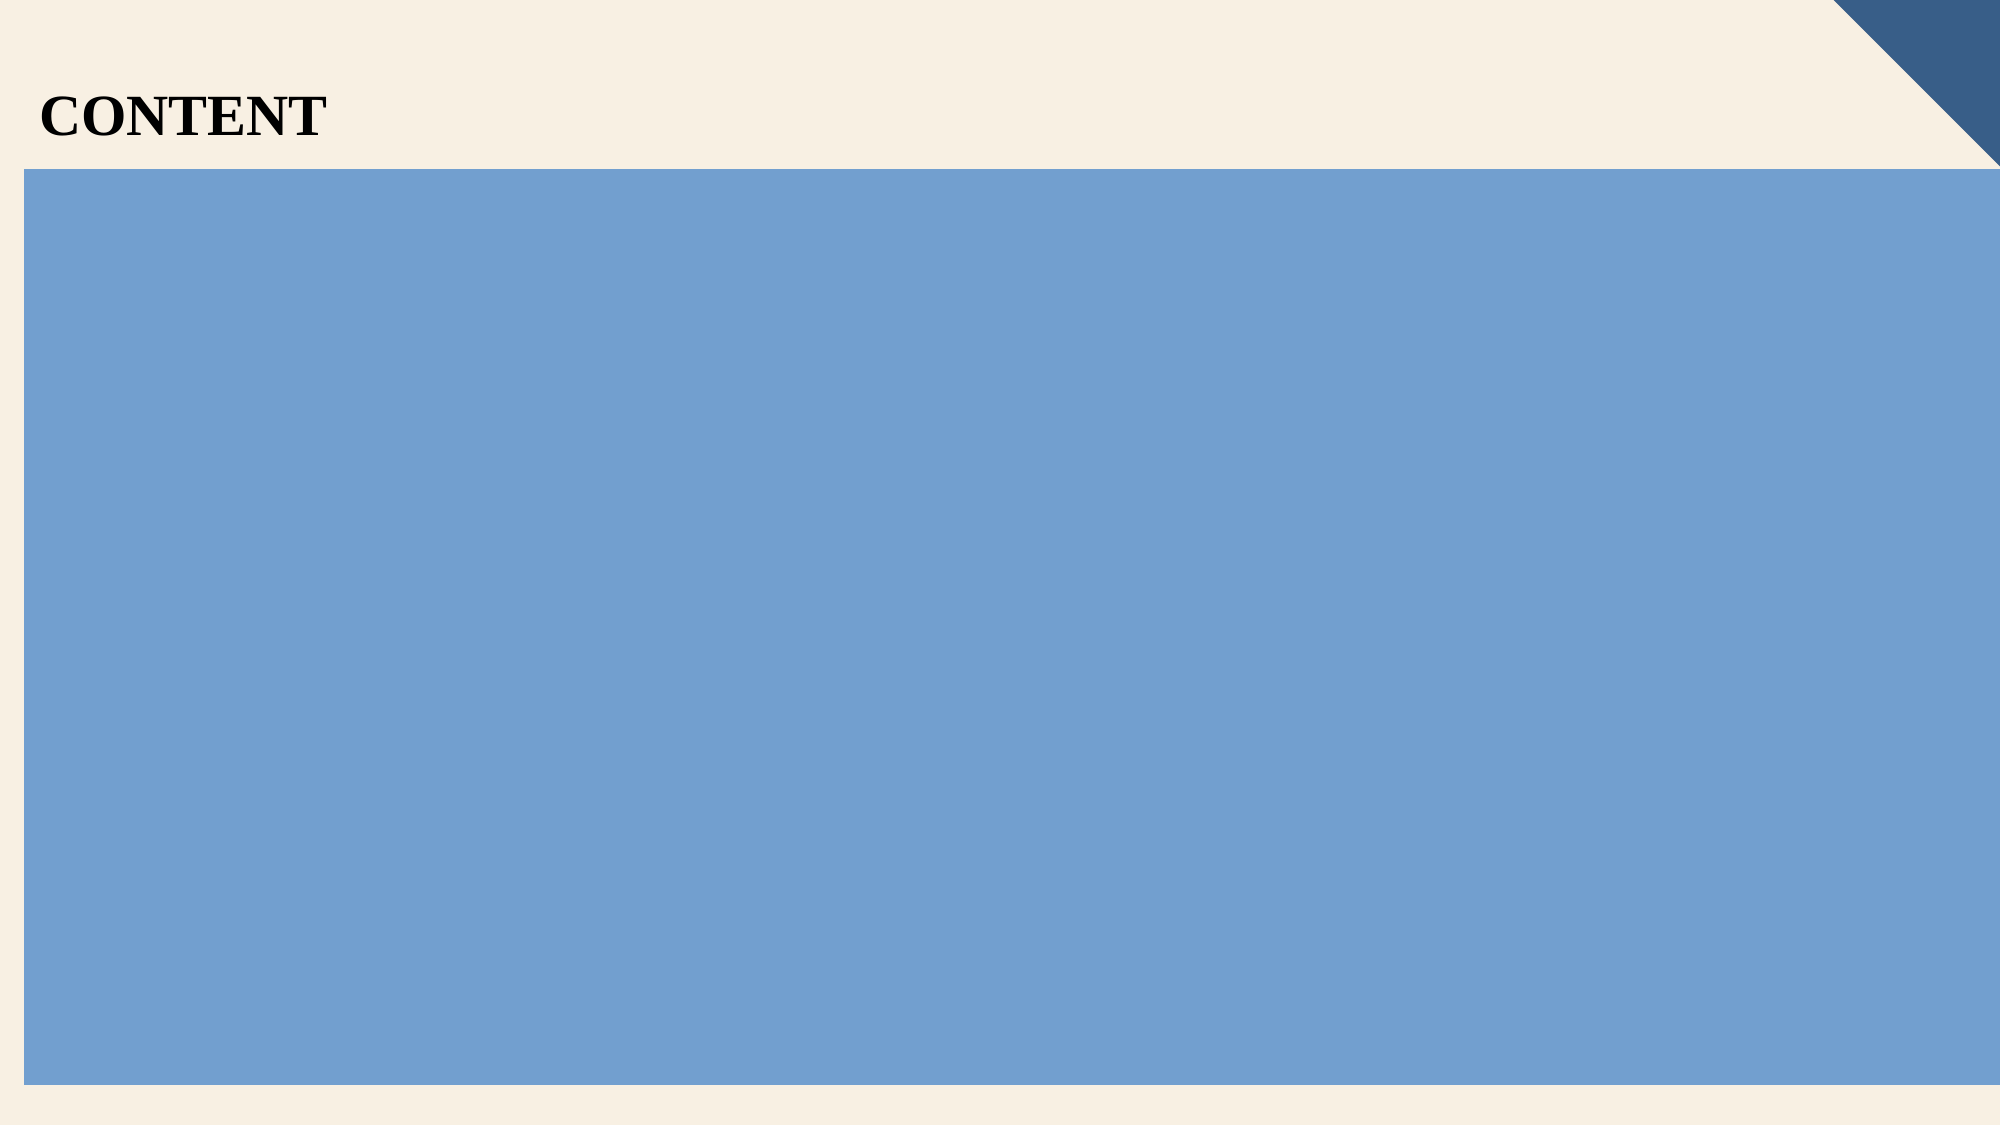

CONTENT
INSERT INTO CONTENT VALUES(101, '3Idiots', 'Comedy_Drama', 170, 'http://movies/3_idiots', 'http://trailers/3_idiots_trailer', '2009-12-25', 8.4);
INSERT INTO CONTENT VALUES(102, 'Dangal', 'BiographicalSportsDrama', 161, 'http://movies/dangal', 'http://trailers/dangal_trailer', '2016-12-23', 8.4);
INSERT INTO CONTENT VALUES(103, 'PK', 'SatiricalComedyDrama', 153, 'http://movies/pk', 'http://trailers/pk_trailer', '2014-12-19', 8.1);
INSERT INTO CONTENT VALUES(104, 'Lagaan', 'SportsDrama', 224, 'http://movies/lagaan', 'http://trailers/lagaan_trailer', '2001-06-15', 8.1);
INSERT INTO CONTENT VALUES(105, 'Baahubali:TheBeginning', 'EpicAction', 159, 'http://movies/baahubali_1', 'http://trailers/baahubali_1', '2015-07-10', 8.1);
INSERT INTO CONTENT VALUES(106, 'Baahubali2:TheConclusion', 'EpicAction', 171, 'http://movies/baahubali_2', 'http://trailers/baahubali_2', '2017-04-28', 8.2);
INSERT INTO CONTENT VALUES(107, 'GullyBoy', 'MusicalDrama', 153, 'http://movies/gully_boy', 'http://trailers/gully_boy', '2019-02-14', 8.1);
INSERT INTO CONTENT VALUES(108, 'Uri:TheSurgicalStrike', 'ActionWarFilm', 138, 'http://movies/uri', 'http://trailers/uri_trailer', '2019-01-11', 8.3);
INSERT INTO CONTENT VALUES(109, 'Andhadhun', 'BlackComedyCrimeThriller', 139, 'http://movies/andhadhun', 'http://trailers/andhadhun', '2018-10-05', 8.3);
INSERT INTO CONTENT VALUES(110, 'Padmaavat', 'EpicPeriodDrama', 164, 'http://movies/padmaavat', 'http://trailers/padmaavat', '2018-01-25', 6.9);
INSERT INTO CONTENT VALUES(111, 'Chhichhore', 'ComedyDrama', 143, 'http://movies/chhichhore', 'http://trailers/chhichhore', '2019-09-06', 8.2);
INSERT INTO CONTENT VALUES(112, 'KabirSingh', 'RomanticDrama', 175, 'http://movies/kabir_singh', 'http://trailers/kabir_singh', '2019-06-21', 7.1);
INSERT INTO CONTENT VALUES(113, 'Article15', 'CrimeDrama', 130, 'http://movies/article_15', 'http://trailers/article_15', '2019-06-28', 8.2);
INSERT INTO CONTENT VALUES(114, 'Drishyam', 'MysteryThriller', 163, 'http://movies/drishyam', 'http://trailers/drishyam', '2015-07-31', 8.2);
INSERT INTO CONTENT VALUES(115, 'Super30', 'BiographicalDrama', 154, 'http://movies/super_30', 'http://trailers/super_30', '2019-07-12', 8.0);
28